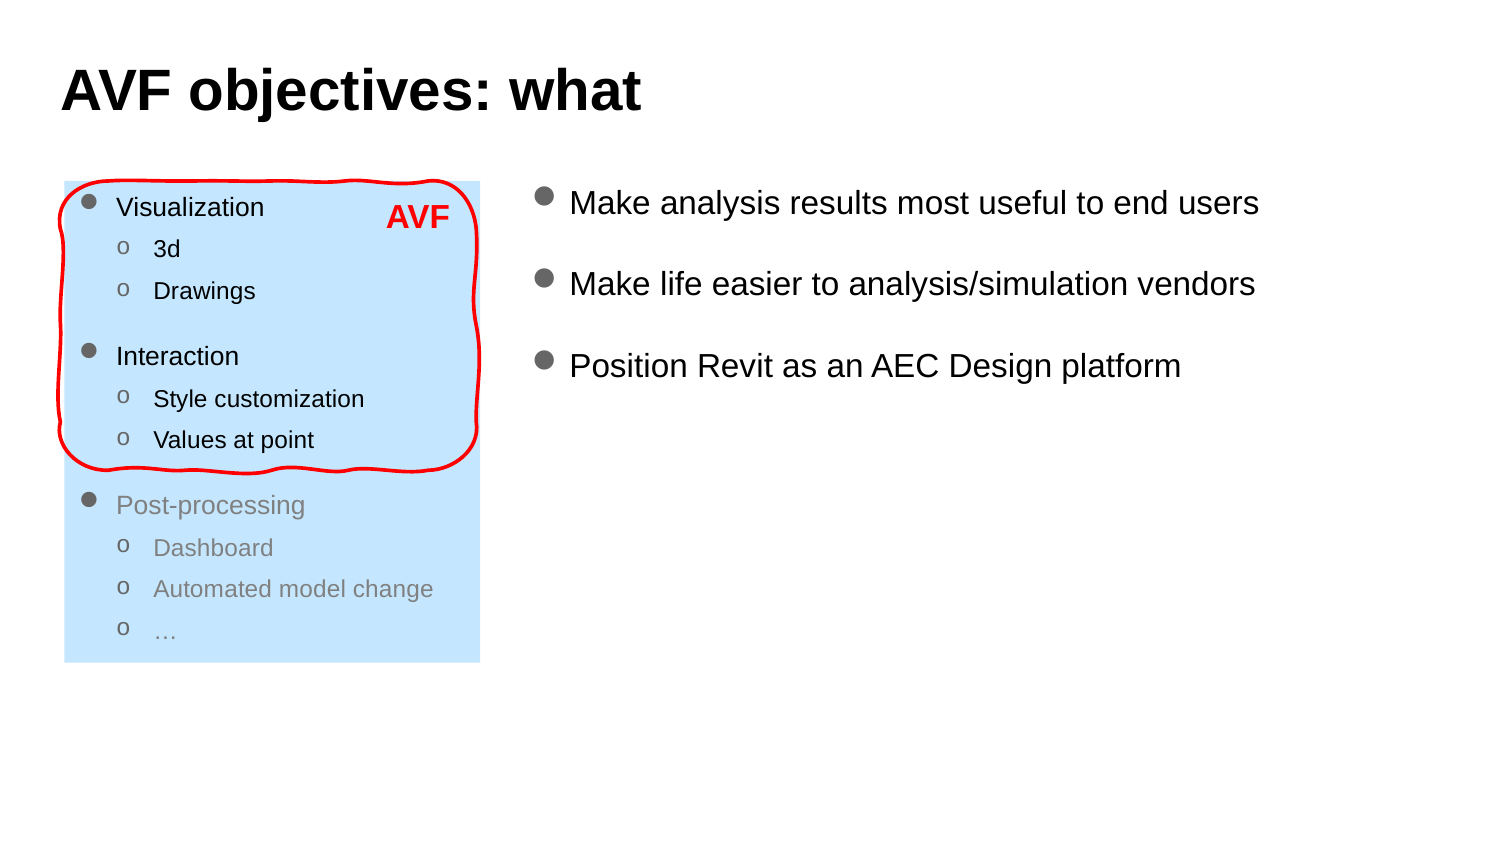

# AVF objectives: what

AVF
Visualization
3d
Drawings
Interaction
Style customization
Values at point
Post-processing
Dashboard
Automated model change
…

Make analysis results most useful to end users
Make life easier to analysis/simulation vendors
Position Revit as an AEC Design platform